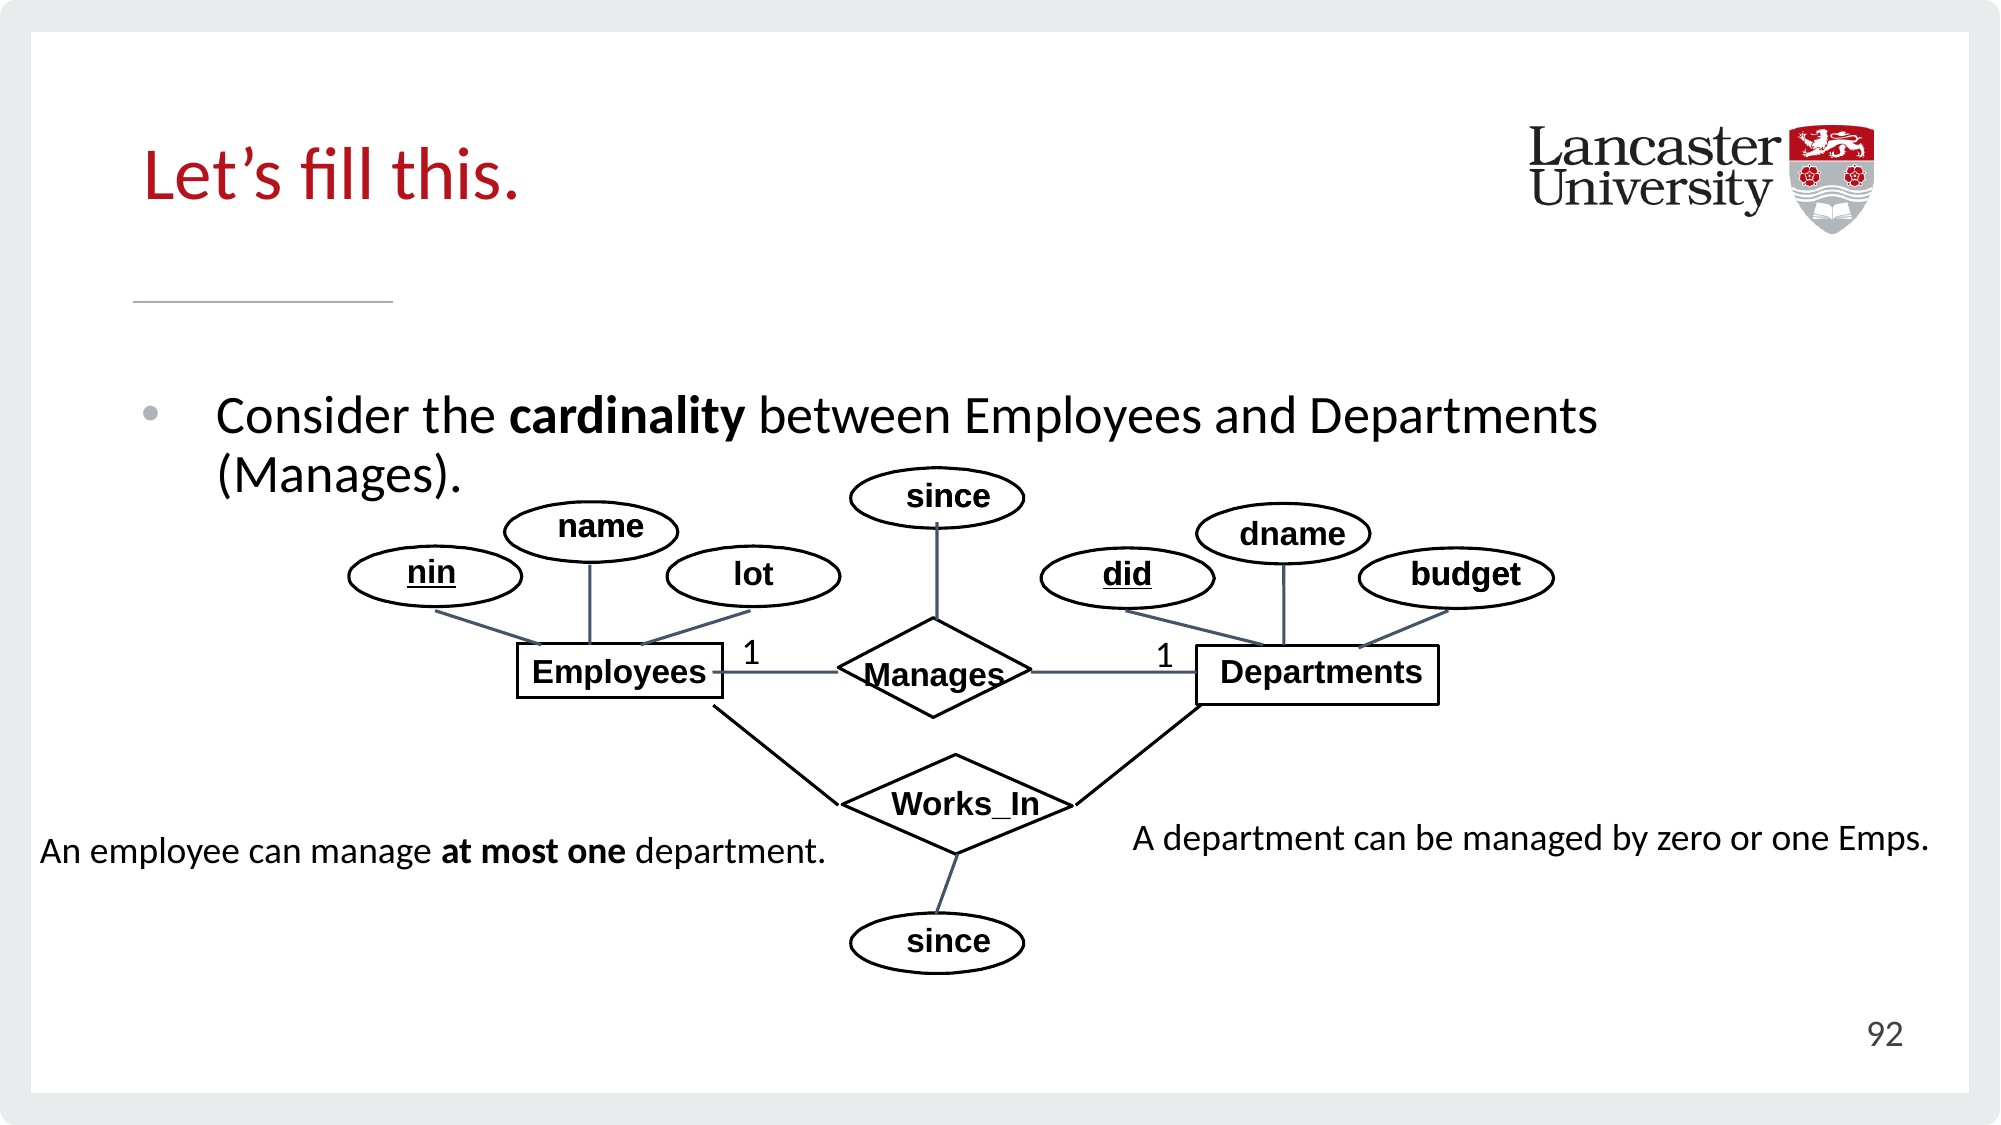

# Let’s fill this.
Consider the cardinality between Employees and Departments (Manages).
since
since

name
name

dname

nin
did
did
budget
budget
lot

1
1
Departments
Employees

Manages

Works_In
A department can be managed by zero or one Emps.

An employee can manage at most one department.

since

92